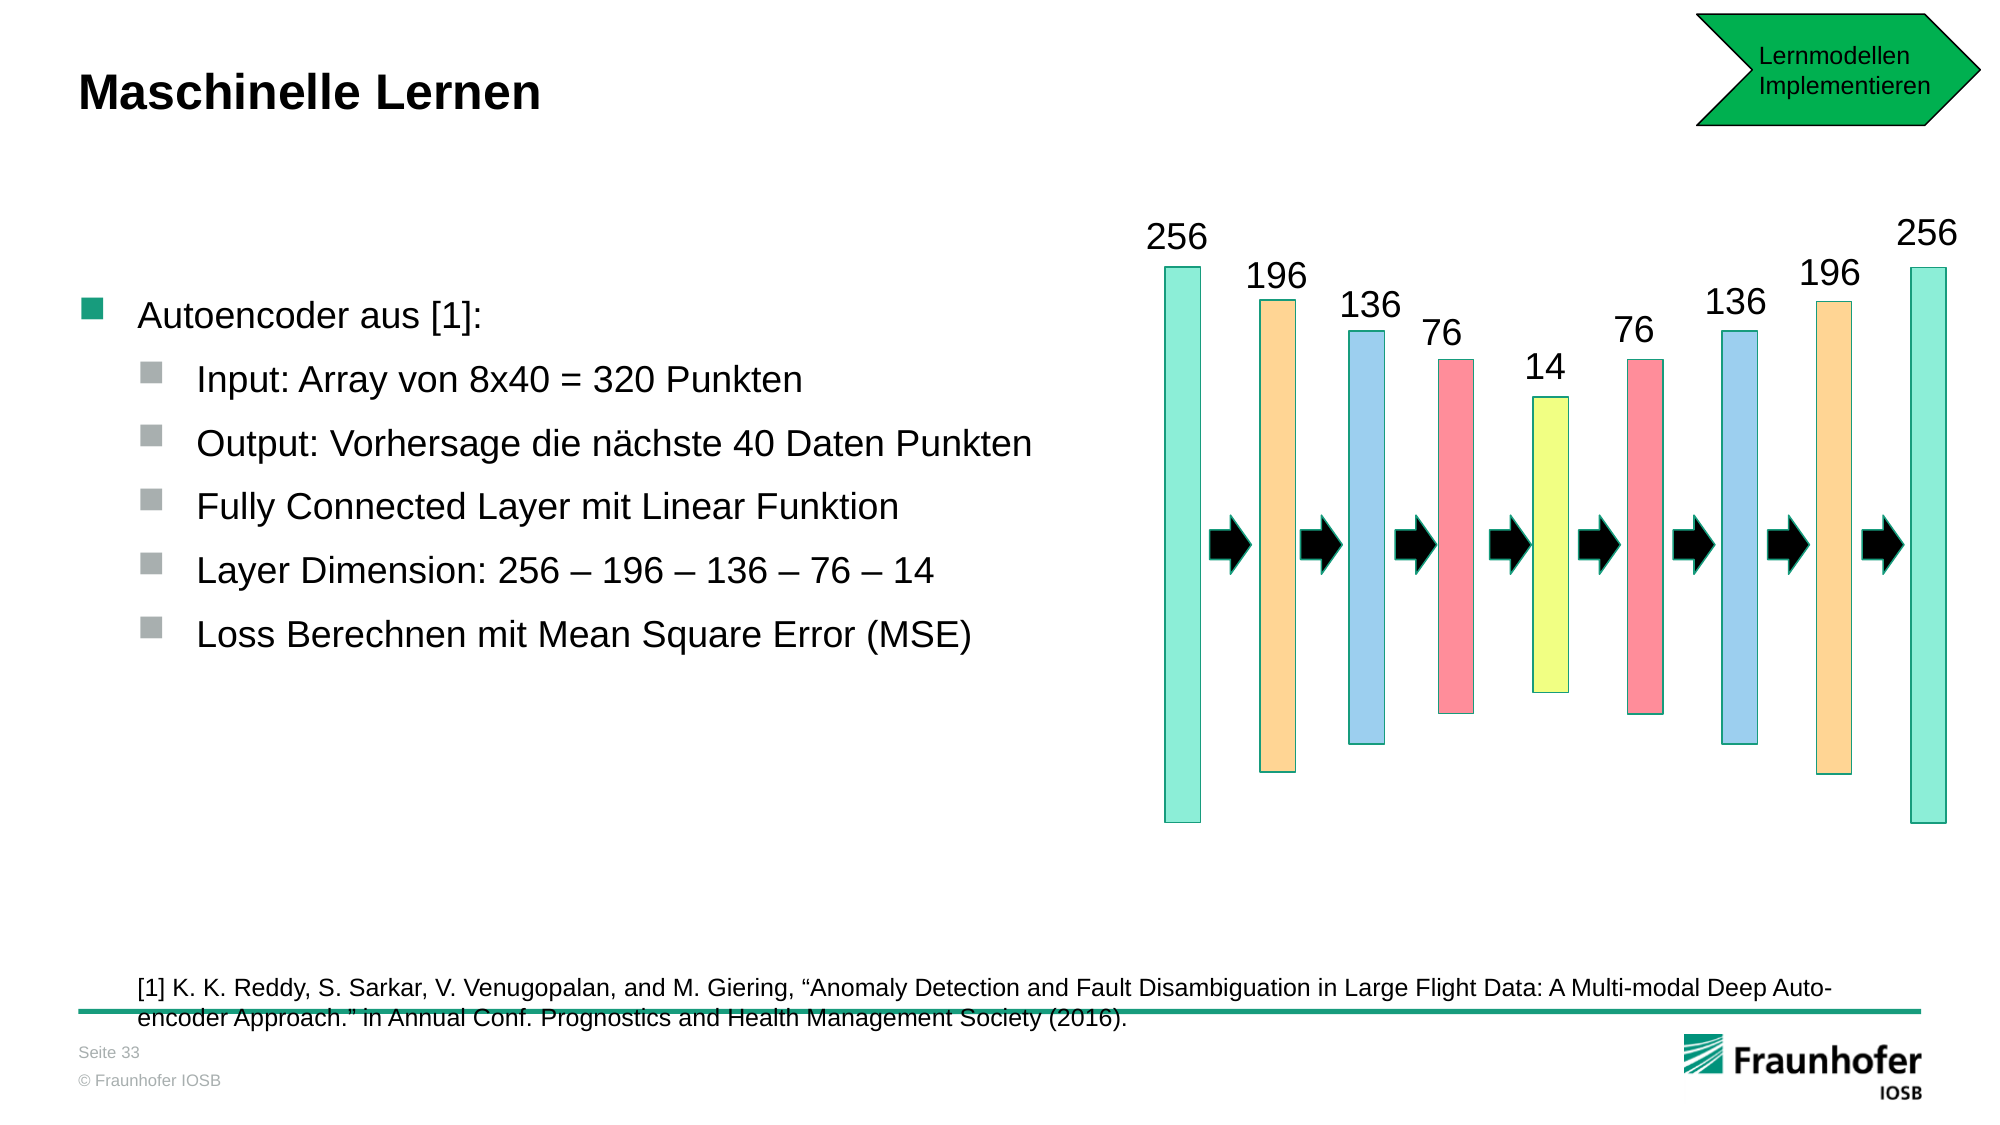

Lernmodellen Implementieren
# Maschinelle Lernen
256
256
196
196

136
136
Autoencoder aus [1]:
Input: Array von 8x40 = 320 Punkten
Output: Vorhersage die nächste 40 Daten Punkten
Fully Connected Layer mit Linear Funktion
Layer Dimension: 256 – 196 – 136 – 76 – 14
Loss Berechnen mit Mean Square Error (MSE)

[1] K. K. Reddy, S. Sarkar, V. Venugopalan, and M. Giering, “Anomaly Detection and Fault Disambiguation in Large Flight Data: A Multi-modal Deep Auto-encoder Approach.” in Annual Conf. Prognostics and Health Management Society (2016).

76

76

14

Seite 33